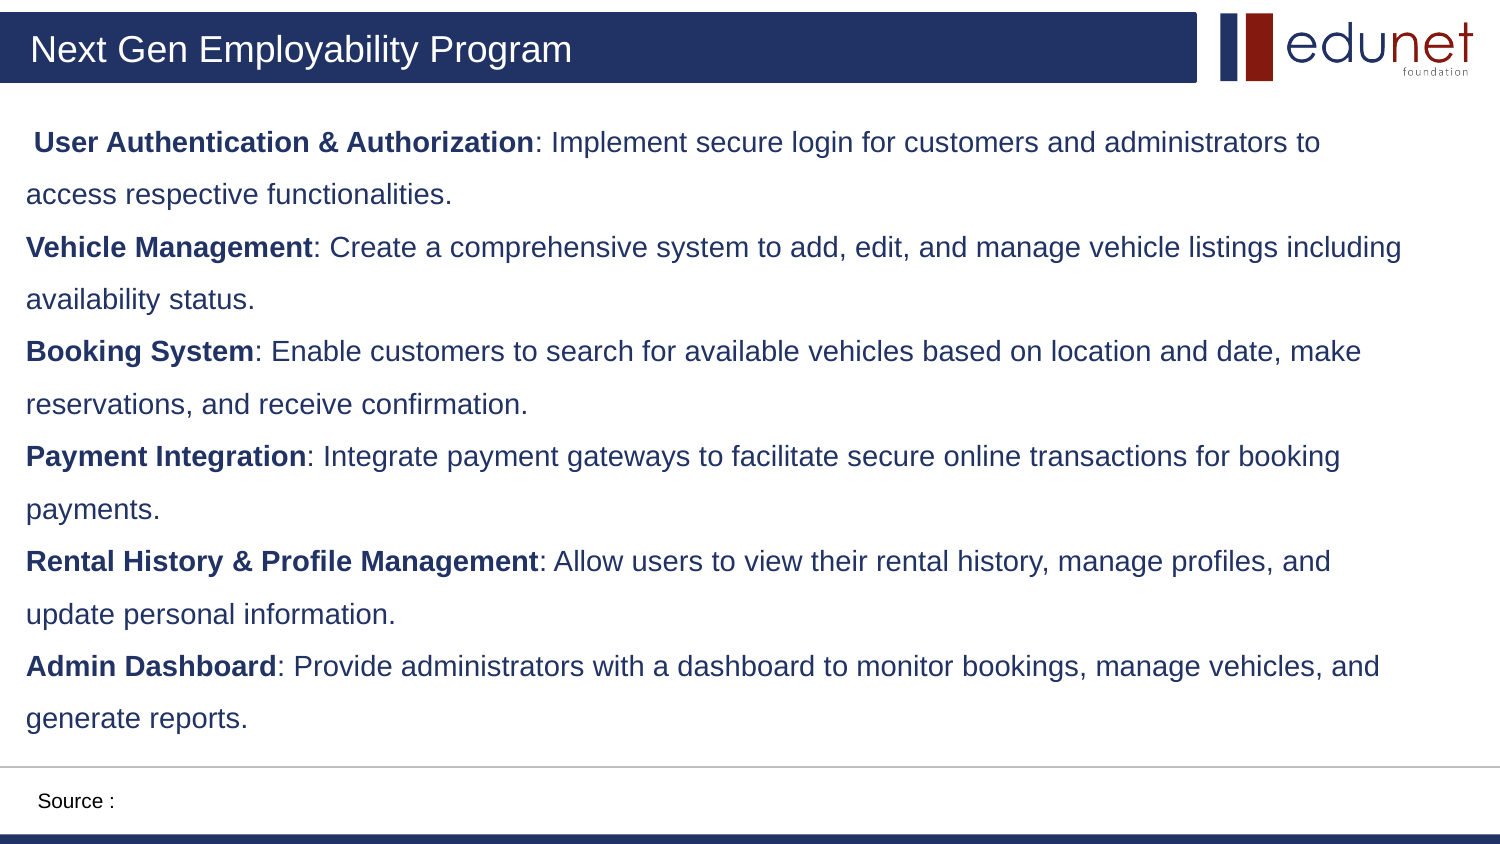

User Authentication & Authorization: Implement secure login for customers and administrators to access respective functionalities.
Vehicle Management: Create a comprehensive system to add, edit, and manage vehicle listings including availability status.
Booking System: Enable customers to search for available vehicles based on location and date, make reservations, and receive confirmation.
Payment Integration: Integrate payment gateways to facilitate secure online transactions for booking payments.
Rental History & Profile Management: Allow users to view their rental history, manage profiles, and update personal information.
Admin Dashboard: Provide administrators with a dashboard to monitor bookings, manage vehicles, and generate reports.

Source :